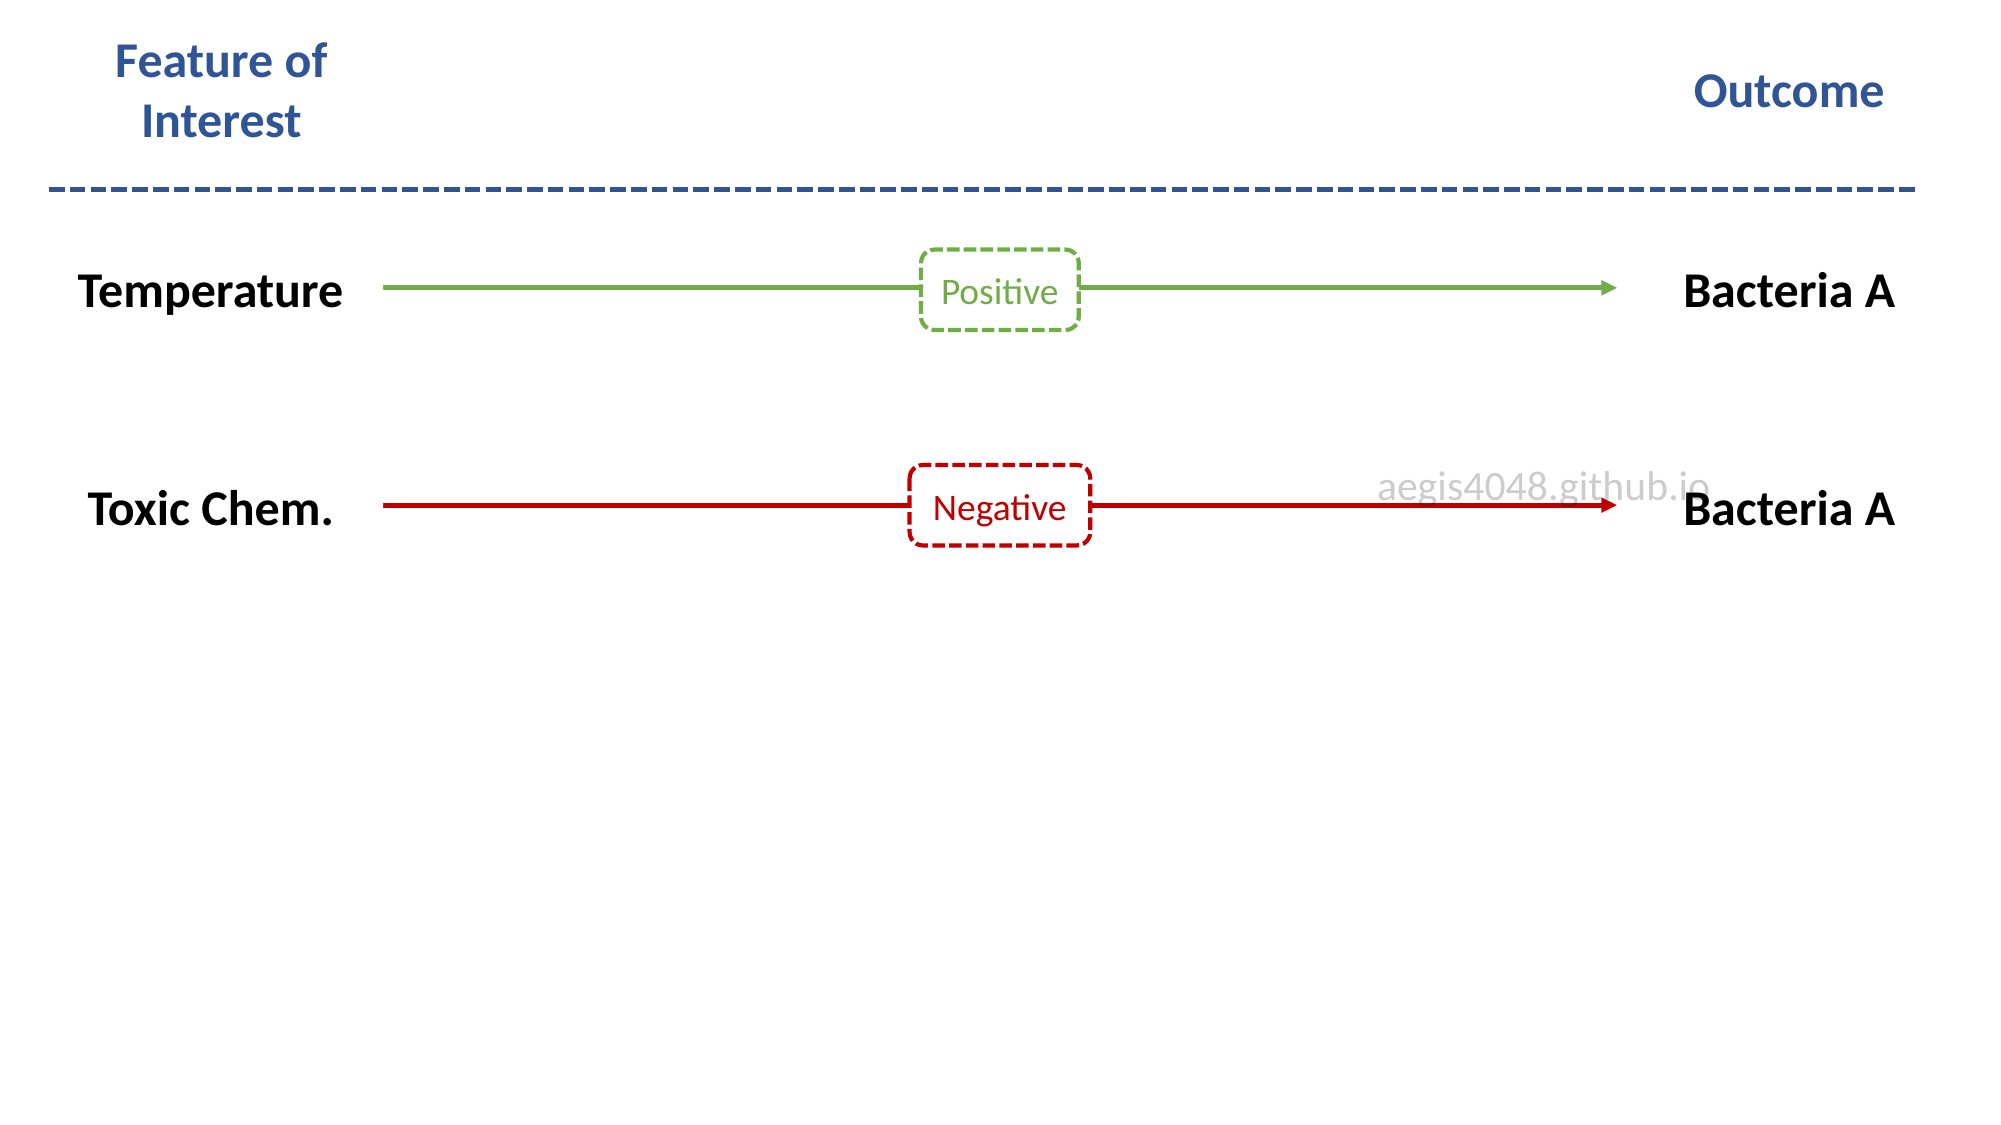

Feature of Interest
Outcome
Temperature
Bacteria A
Positive
aegis4048.github.io
Toxic Chem.
Bacteria A
Negative